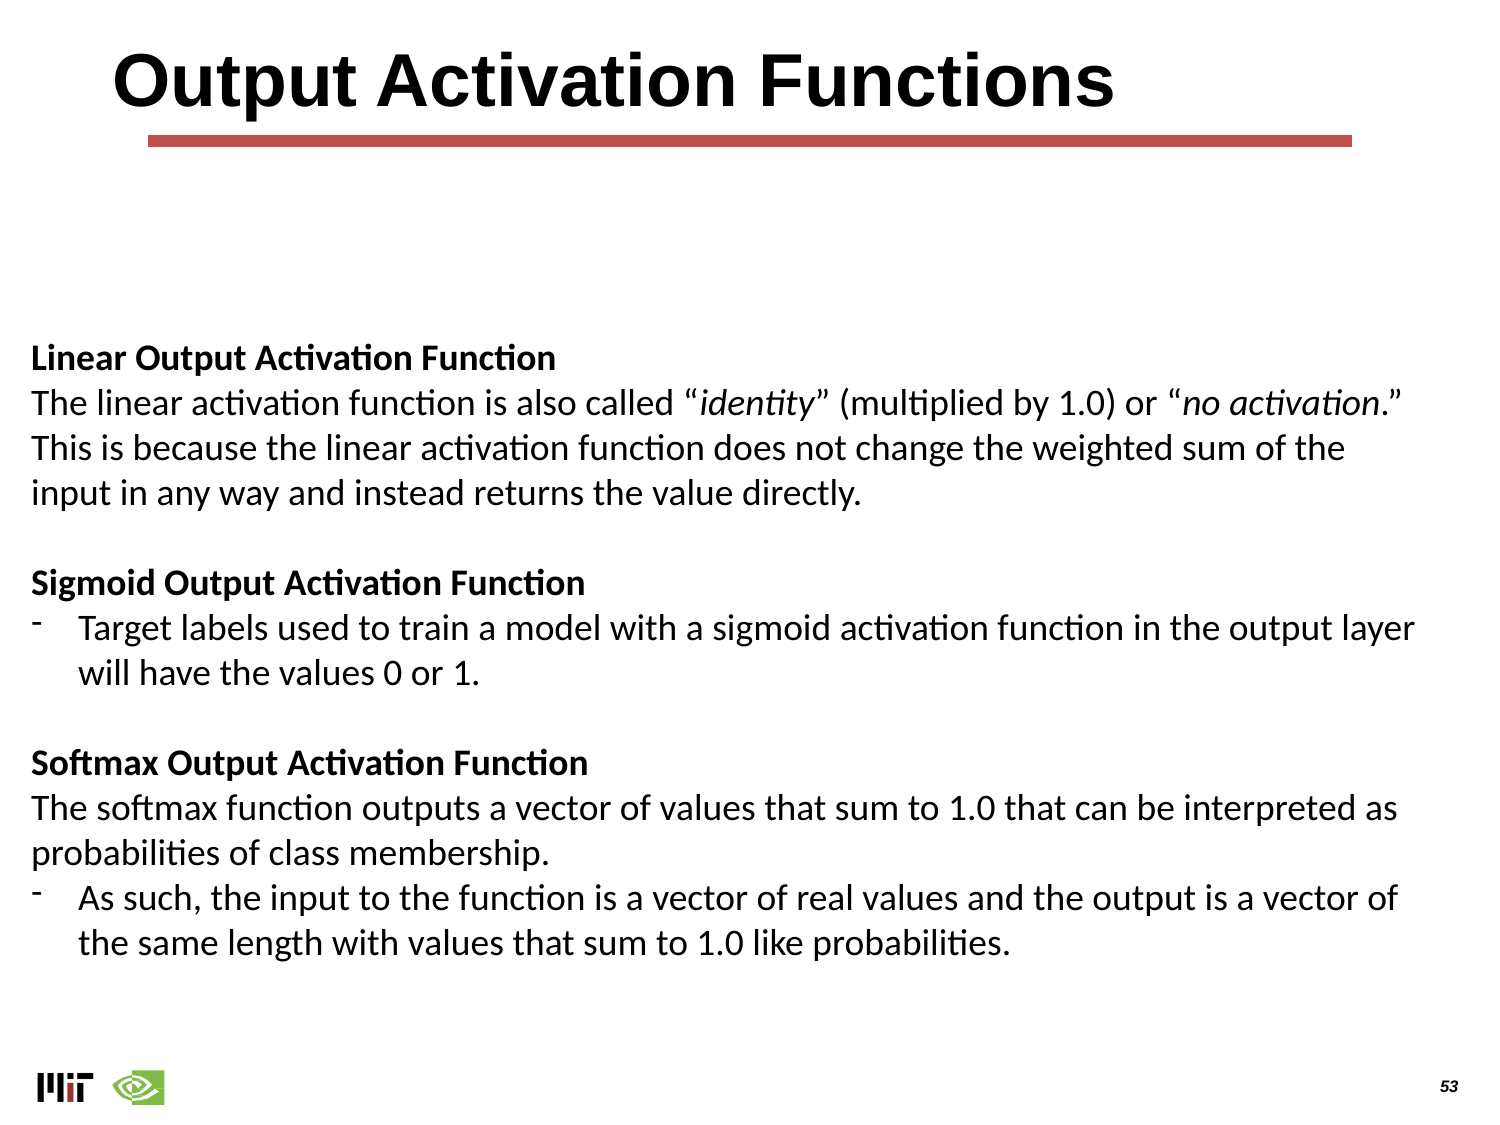

# Output Activation Functions
Linear Output Activation Function
The linear activation function is also called “identity” (multiplied by 1.0) or “no activation.”
This is because the linear activation function does not change the weighted sum of the input in any way and instead returns the value directly.

Sigmoid Output Activation Function
Target labels used to train a model with a sigmoid activation function in the output layer will have the values 0 or 1.

Softmax Output Activation Function
The softmax function outputs a vector of values that sum to 1.0 that can be interpreted as probabilities of class membership.
As such, the input to the function is a vector of real values and the output is a vector of the same length with values that sum to 1.0 like probabilities.

53